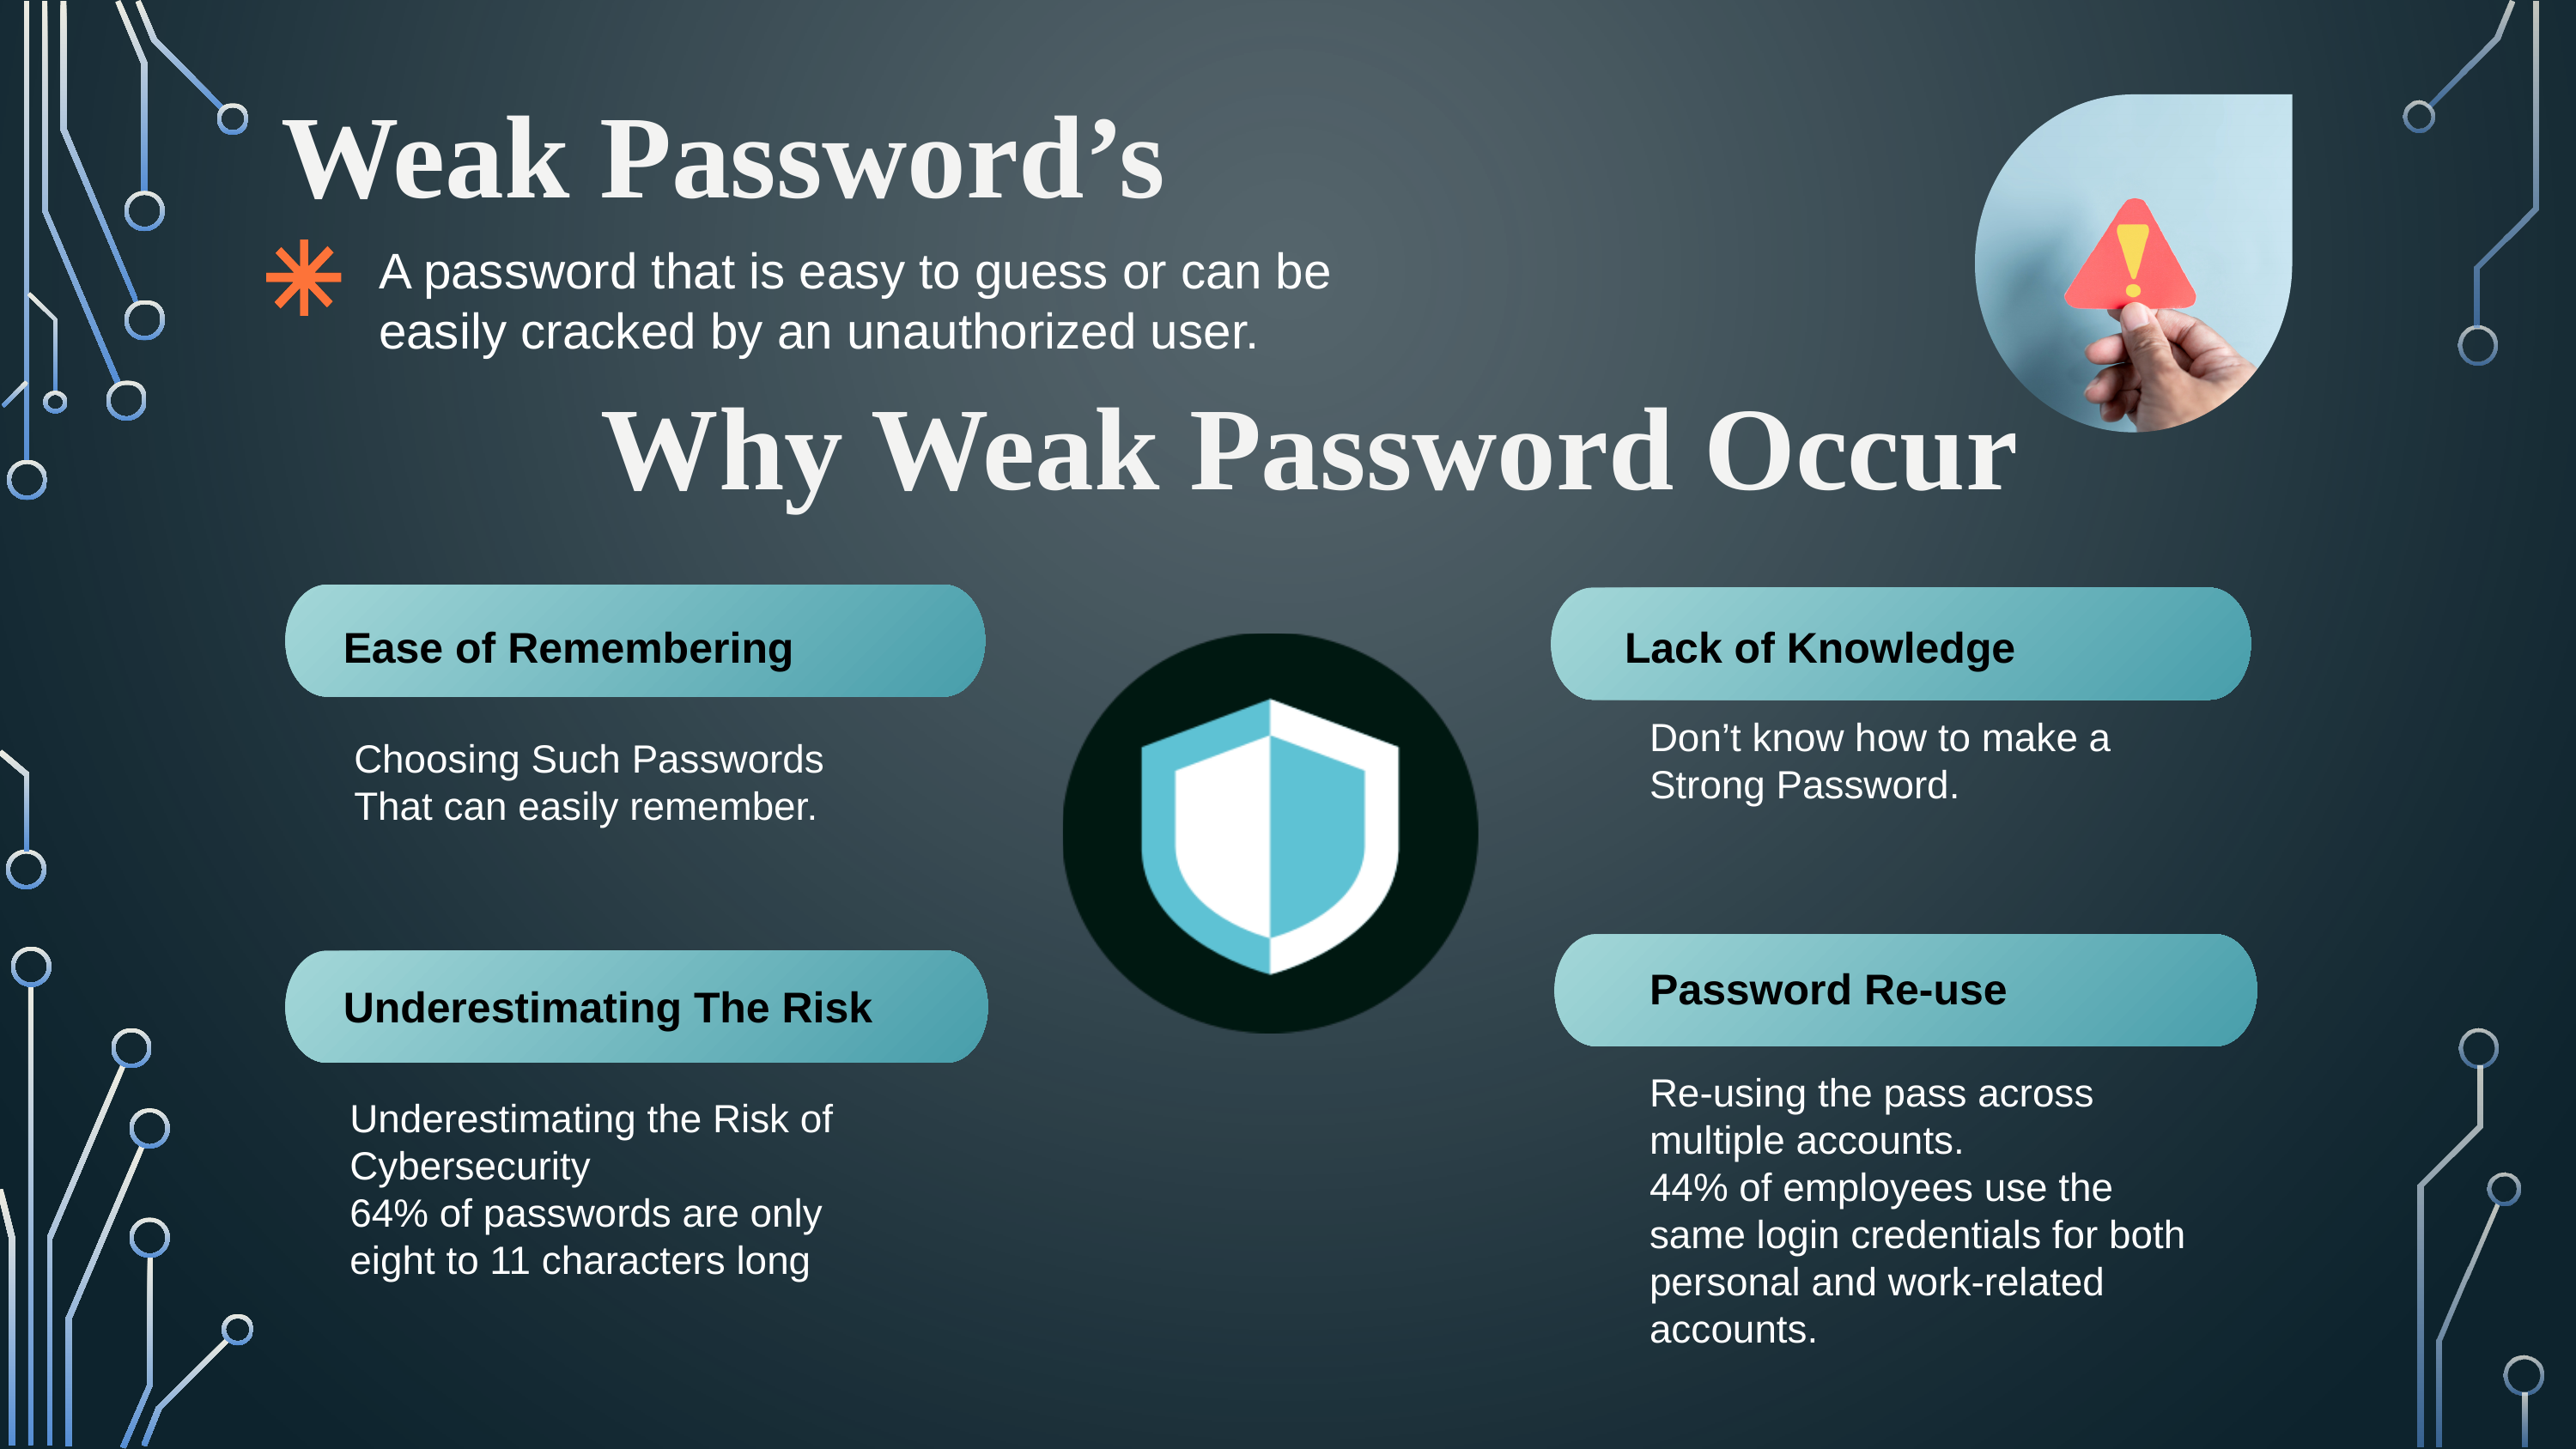

Weak Password’s
A password that is easy to guess or can be easily cracked by an unauthorized user.

Why Weak Password Occur

Ease of Remembering

Lack of Knowledge

Don’t know how to make a Strong Password.
Choosing Such Passwords That can easily remember.

Password Re-use

Underestimating The Risk
Re-using the pass across multiple accounts.
44% of employees use the same login credentials for both personal and work-related accounts.
Underestimating the Risk of Cybersecurity
64% of passwords are only eight to 11 characters long